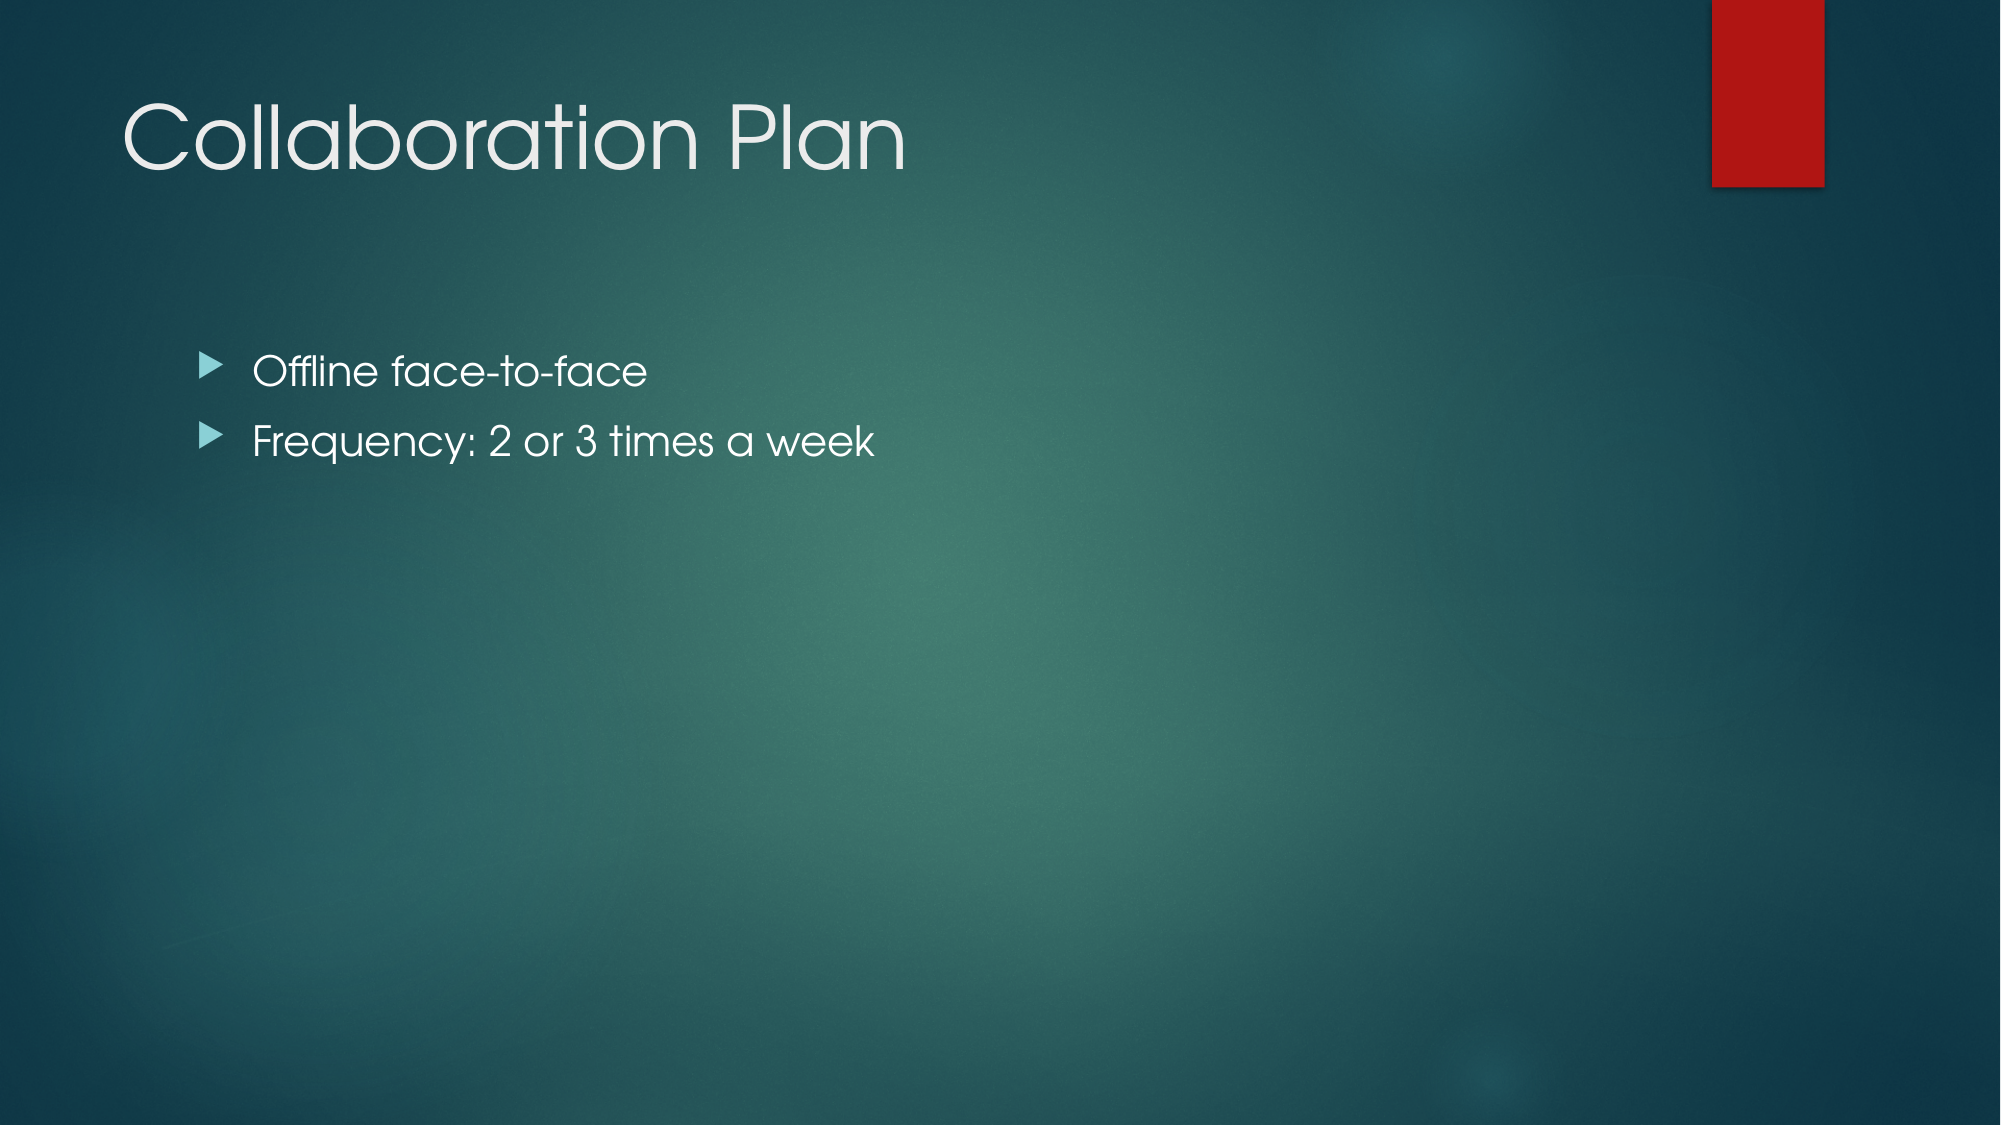

# Collaboration Plan
Offline face-to-face
Frequency: 2 or 3 times a week